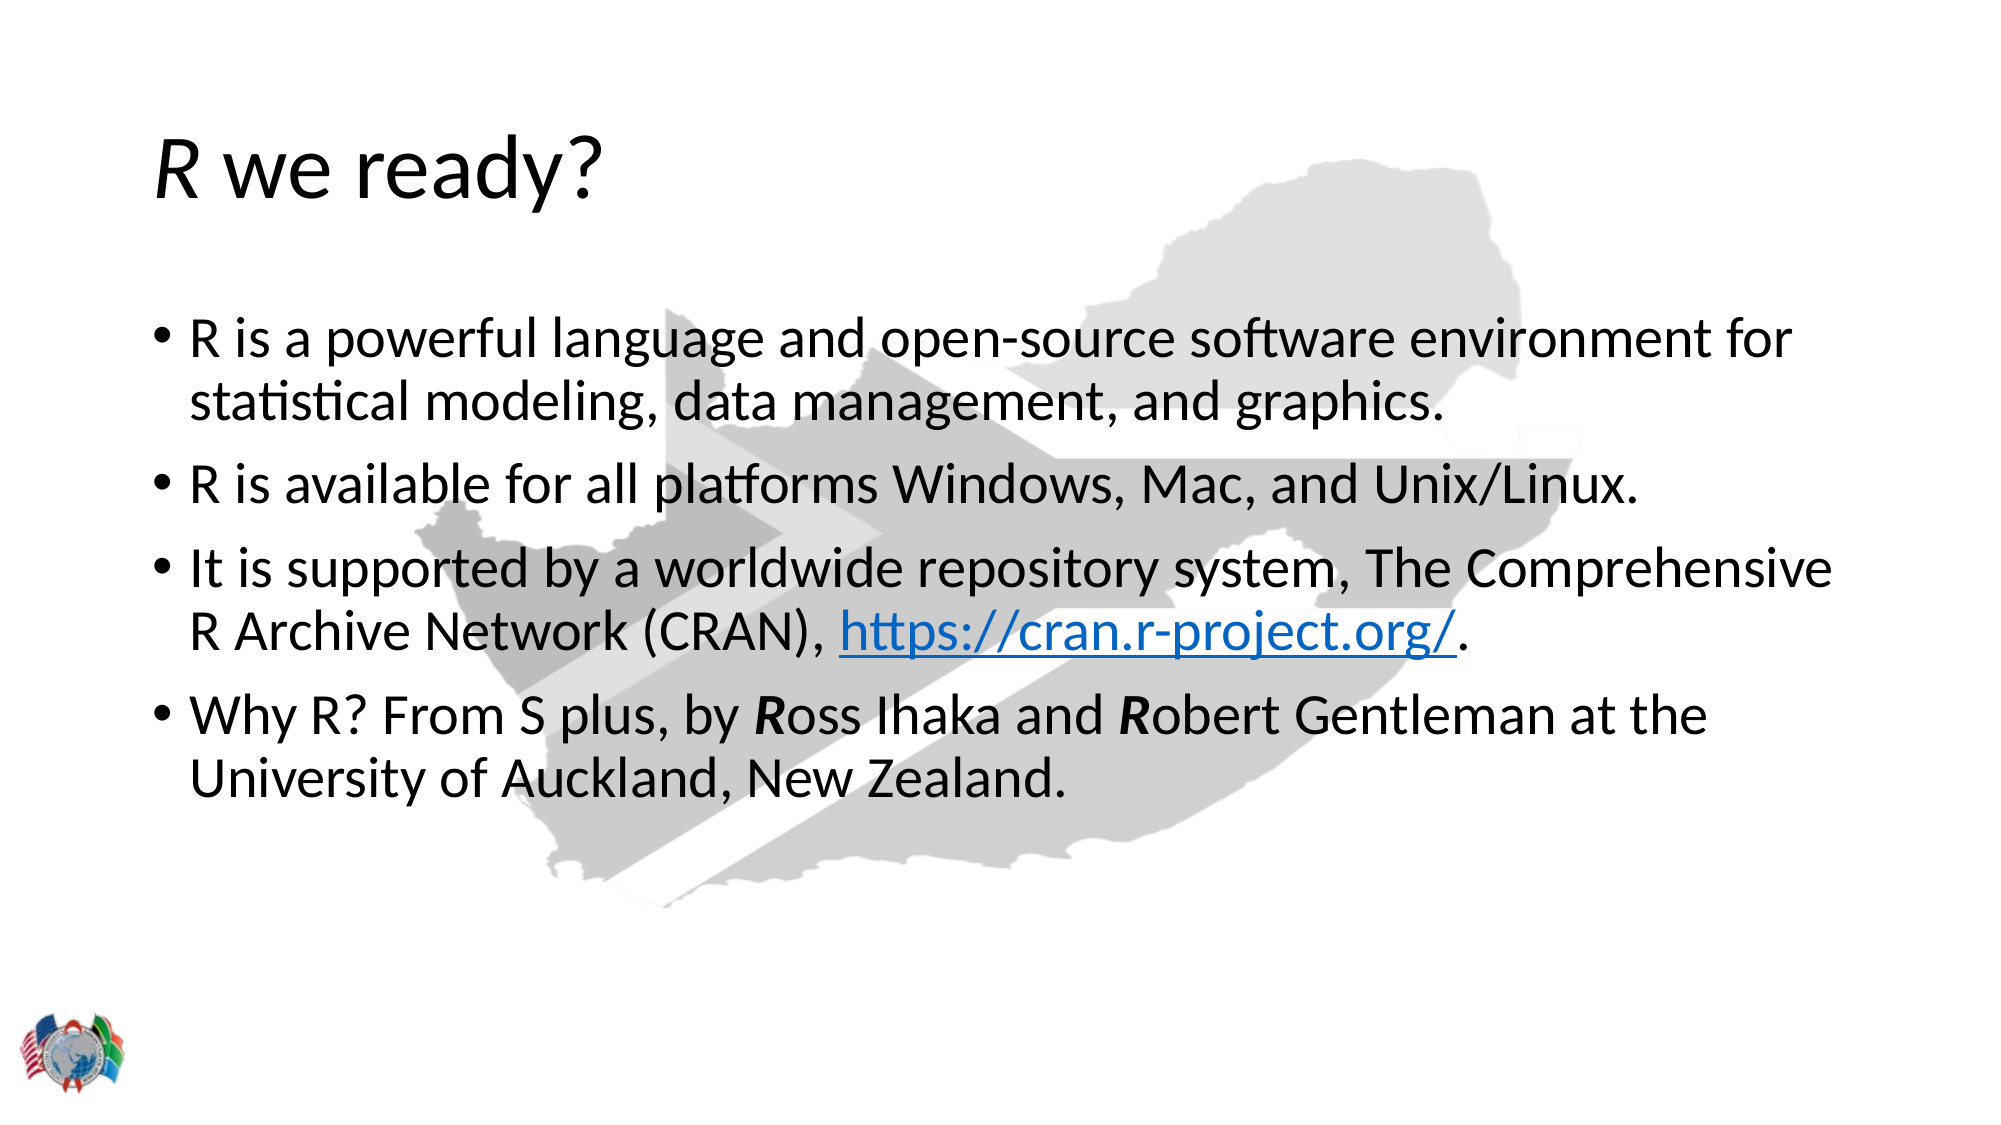

# R we ready?
R is a powerful language and open-source software environment for statistical modeling, data management, and graphics.
R is available for all platforms Windows, Mac, and Unix/Linux.
It is supported by a worldwide repository system, The Comprehensive R Archive Network (CRAN), https://cran.r-project.org/.
Why R? From S plus, by Ross Ihaka and Robert Gentleman at the University of Auckland, New Zealand.